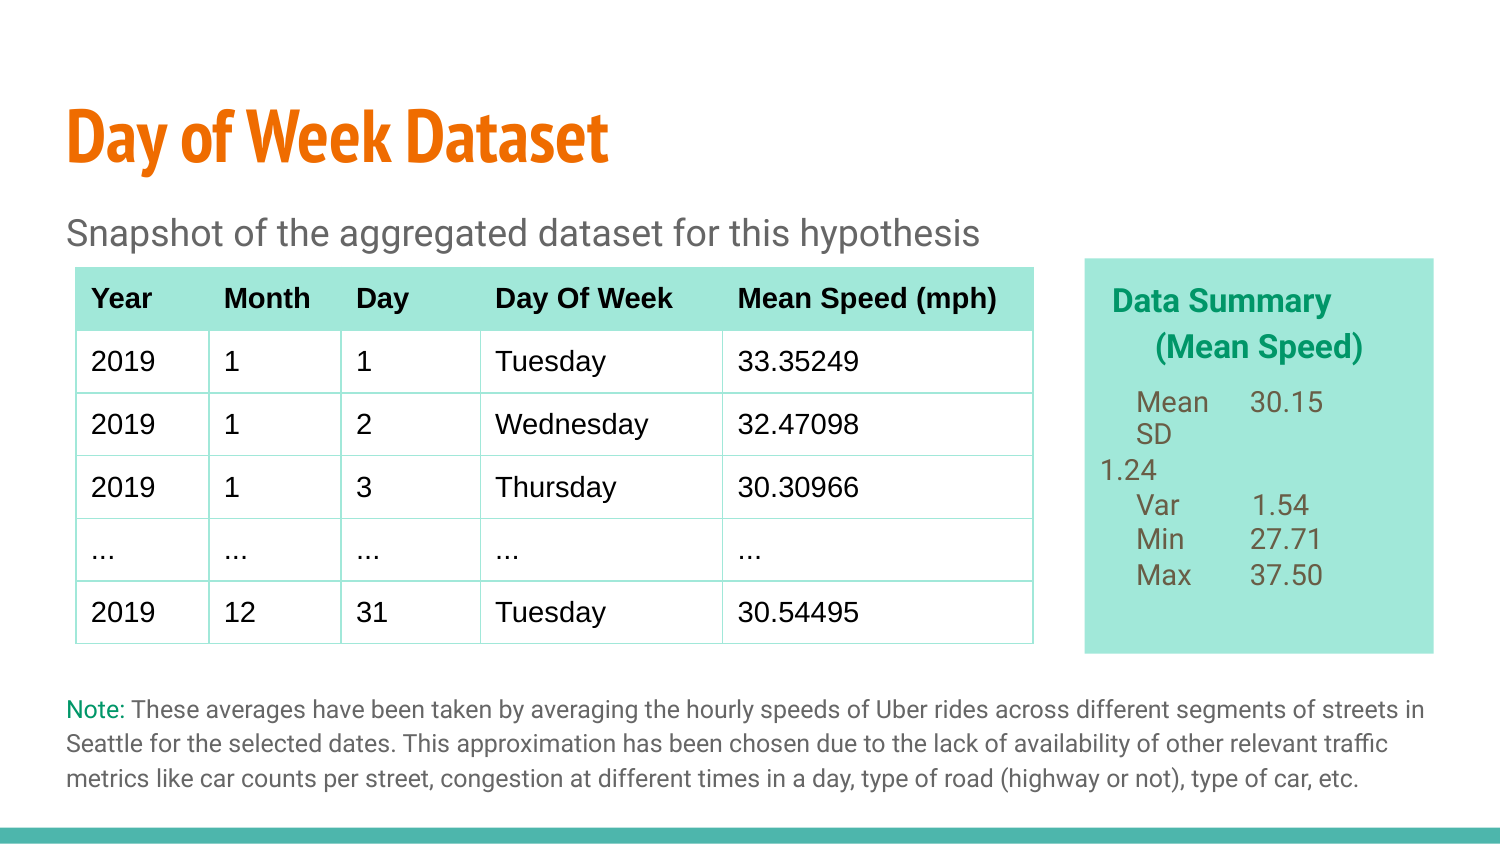

# Day of Week Dataset

Snapshot of the aggregated dataset for this hypothesis

Note: These averages have been taken by averaging the hourly speeds of Uber rides across different segments of streets in Seattle for the selected dates. This approximation has been chosen due to the lack of availability of other relevant traffic metrics like car counts per street, congestion at different times in a day, type of road (highway or not), type of car, etc.

Data Summary          (Mean Speed)
     Mean	30.15
     SD		1.24
     Var          1.54
     Min	27.71
     Max	37.50

| Year | Month | Day | Day Of Week | Mean Speed (mph) |
| --- | --- | --- | --- | --- |
| 2019 | 1 | 1 | Tuesday | 33.35249 |
| 2019 | 1 | 2 | Wednesday | 32.47098 |
| 2019 | 1 | 3 | Thursday | 30.30966 |
| ... | ... | ... | ... | ... |
| 2019 | 12 | 31 | Tuesday | 30.54495 |